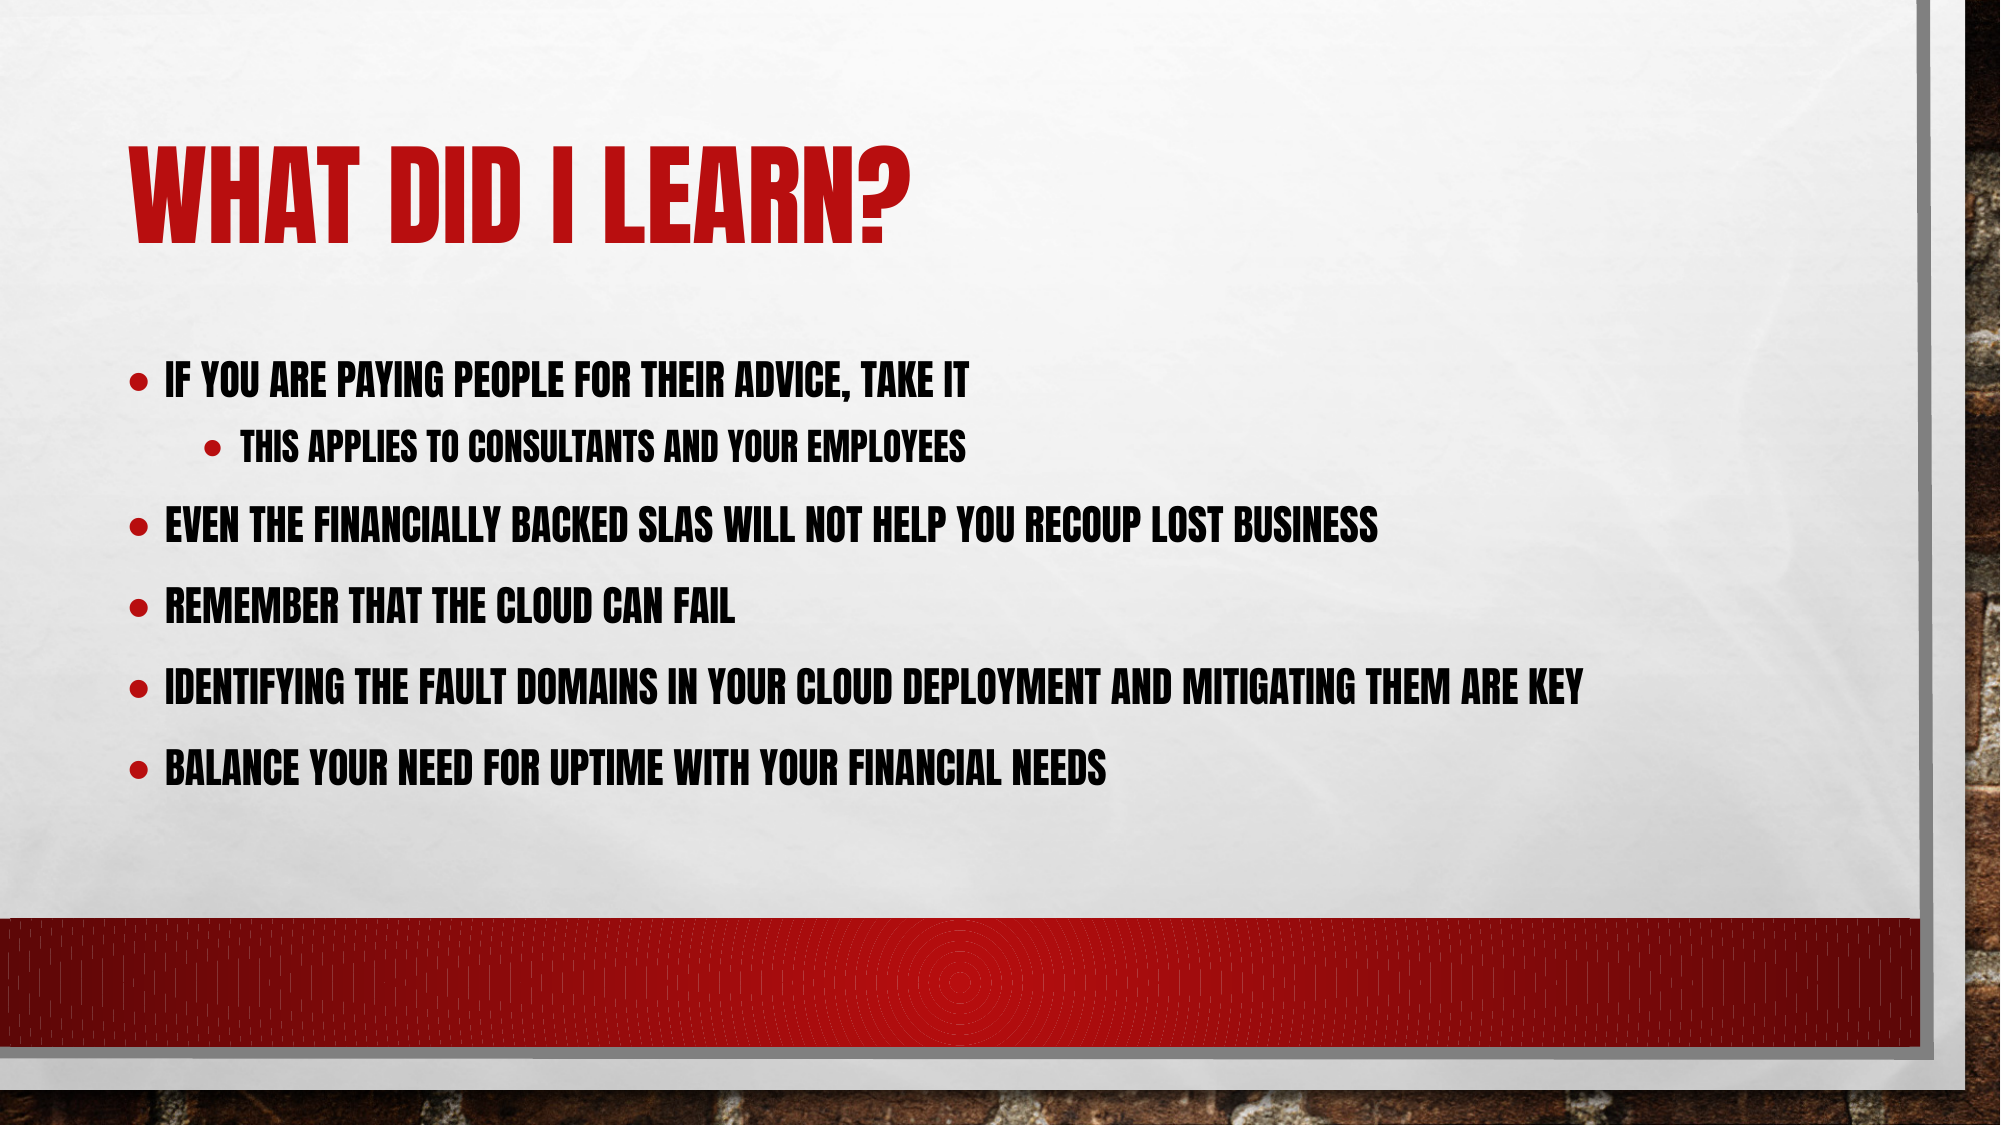

# What did I learn?
If you are paying people for their advice, take it
This applies to consultants and your employees
Even the financially backed SLAs will not help you recoup lost business
Remember that the cloud can fail
Identifying the fault domains in your cloud deployment and mitigating them are key
Balance your need for uptime with your financial needs